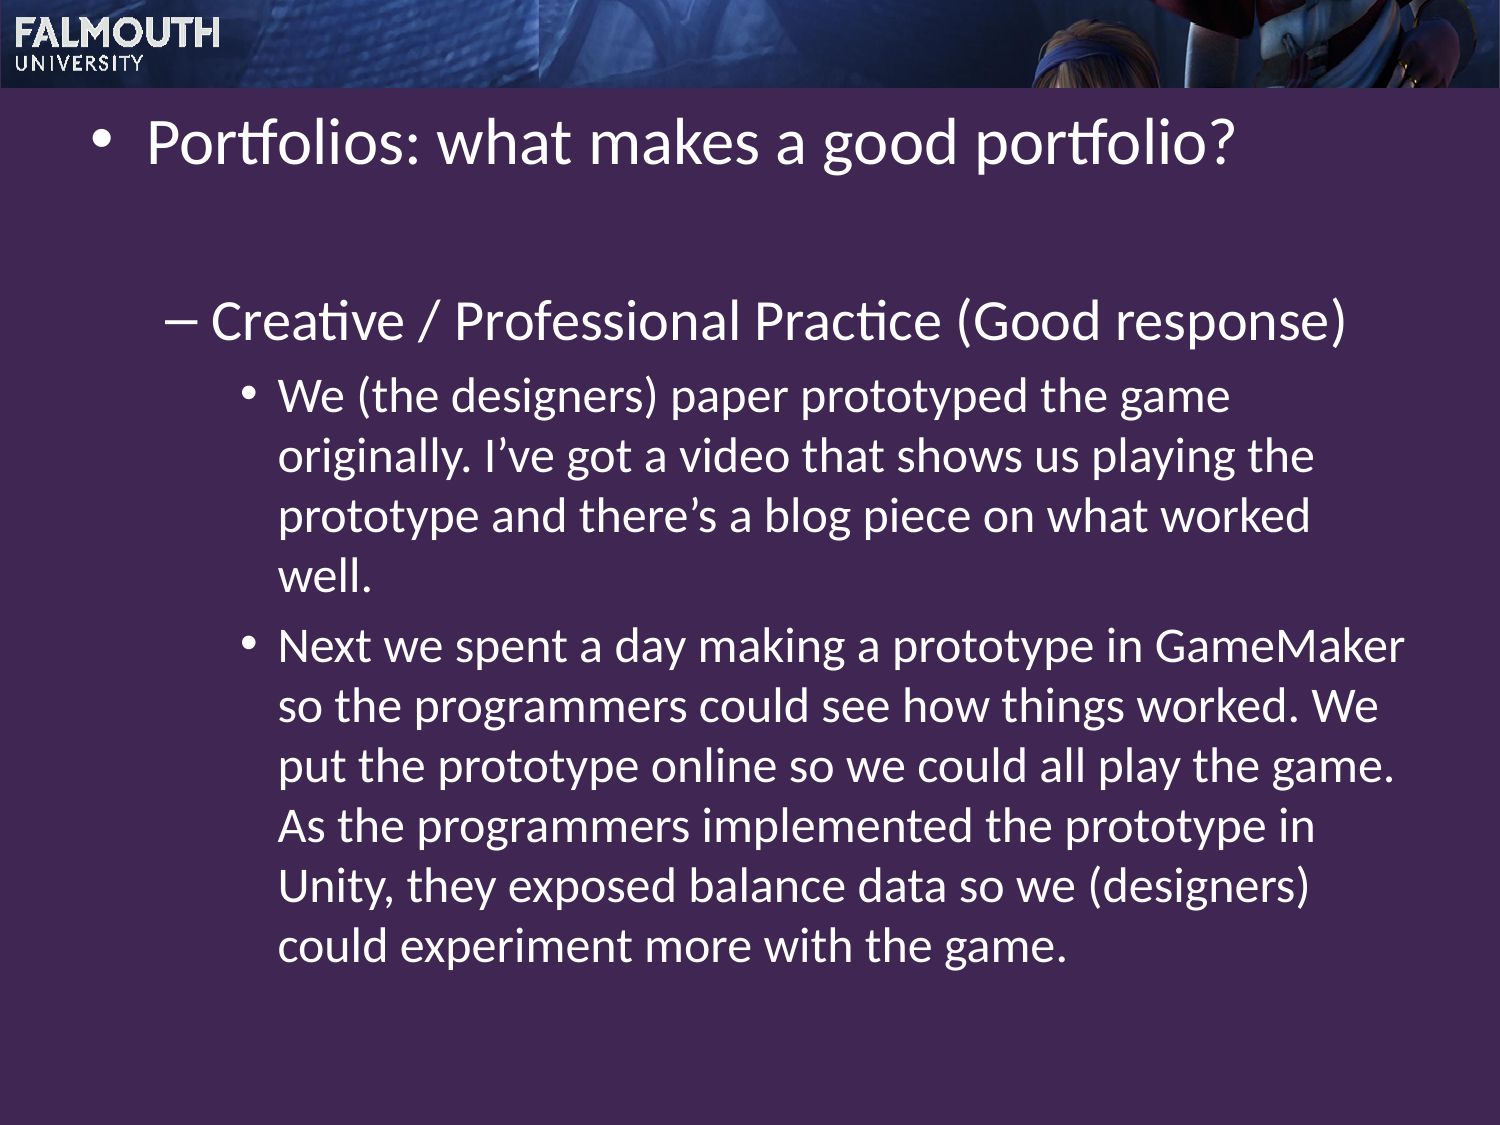

Portfolios: what makes a good portfolio?

Creative / Professional Practice (Good response)
We (the designers) paper prototyped the game originally. I’ve got a video that shows us playing the prototype and there’s a blog piece on what worked well.
Next we spent a day making a prototype in GameMaker so the programmers could see how things worked. We put the prototype online so we could all play the game. As the programmers implemented the prototype in Unity, they exposed balance data so we (designers) could experiment more with the game.